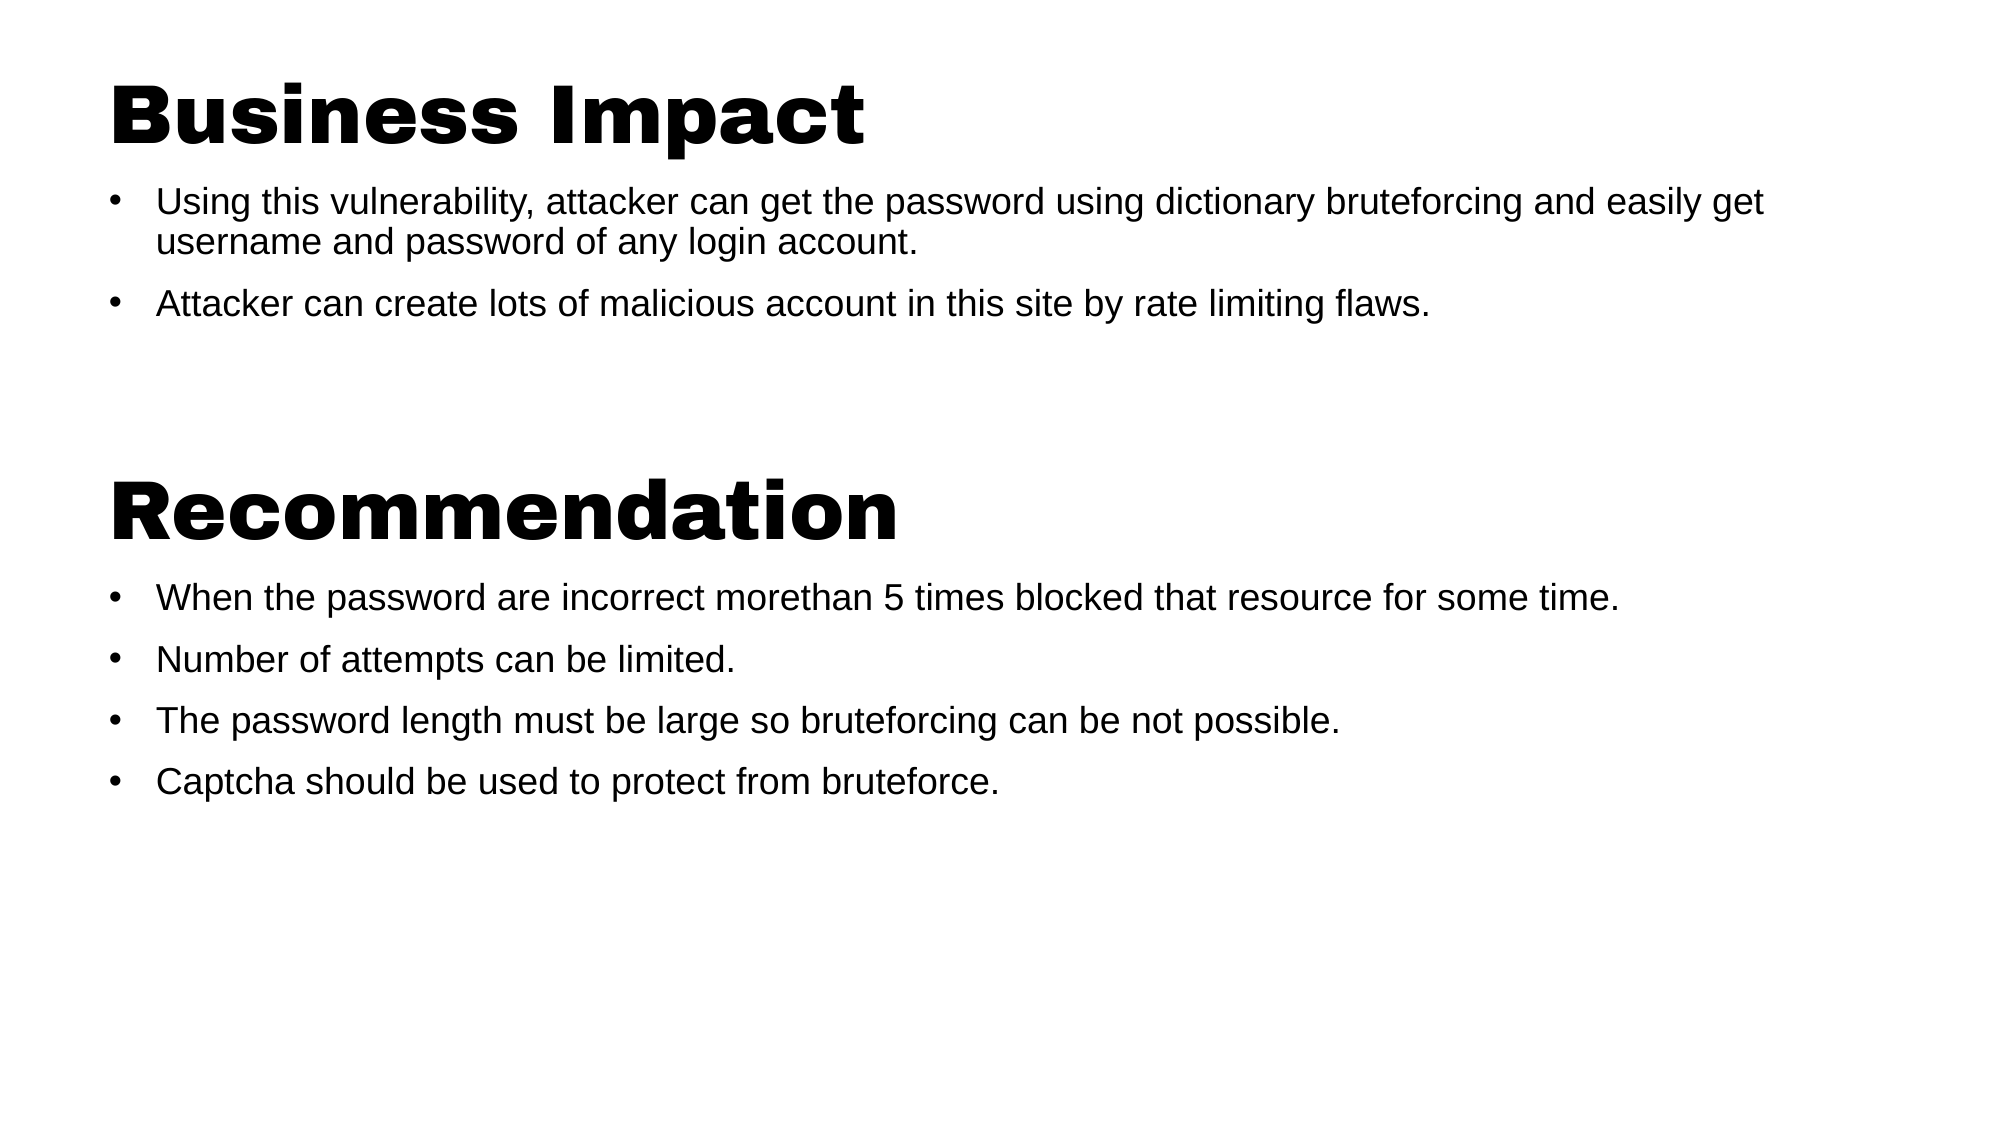

Business Impact
Using this vulnerability, attacker can get the password using dictionary bruteforcing and easily get username and password of any login account.
Attacker can create lots of malicious account in this site by rate limiting flaws.

Recommendation
When the password are incorrect morethan 5 times blocked that resource for some time.
Number of attempts can be limited.
The password length must be large so bruteforcing can be not possible.
Captcha should be used to protect from bruteforce.